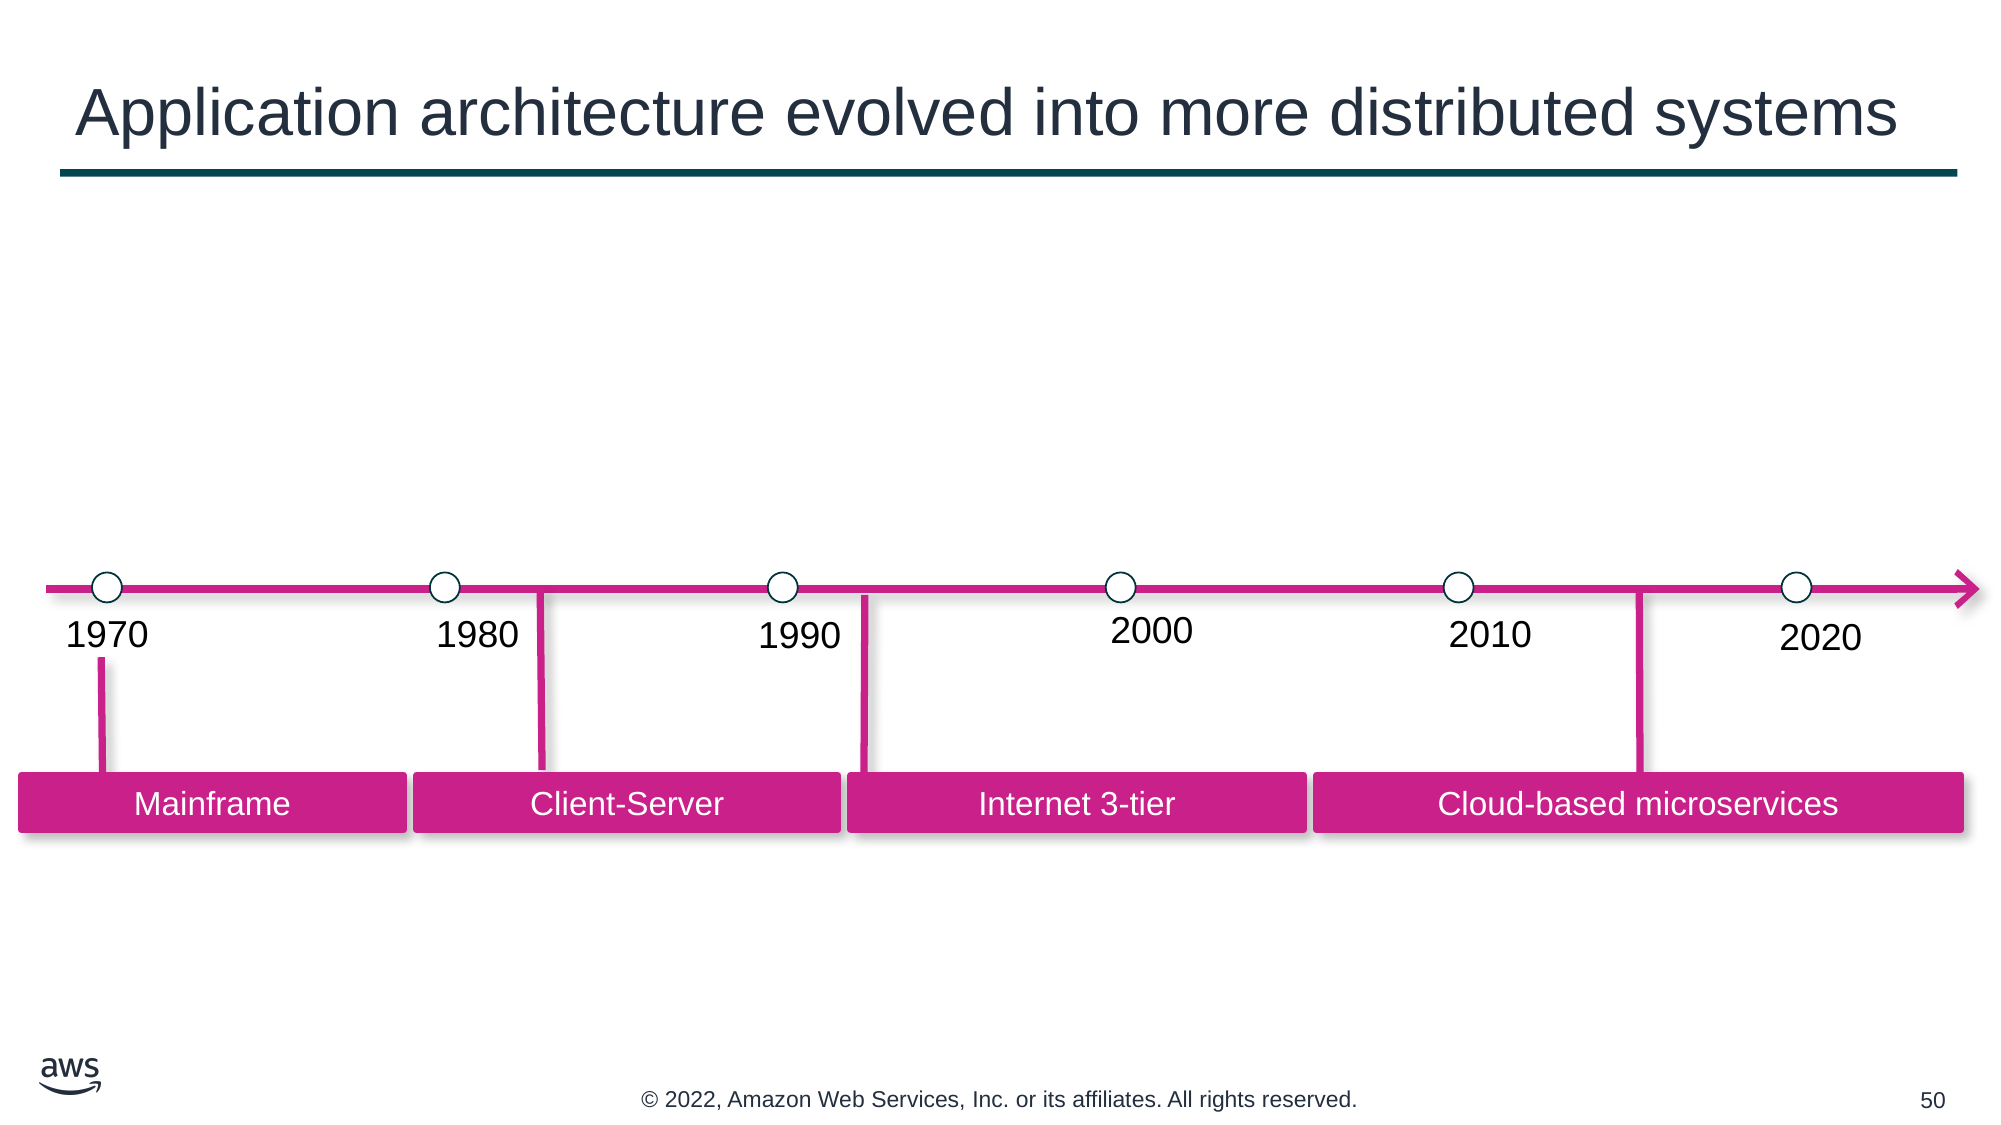

# Application architecture evolved into more distributed systems

2000
1970
1980
2010
1990
2020
Mainframe
Client-Server
Internet 3-tier
Cloud-based microservices
50